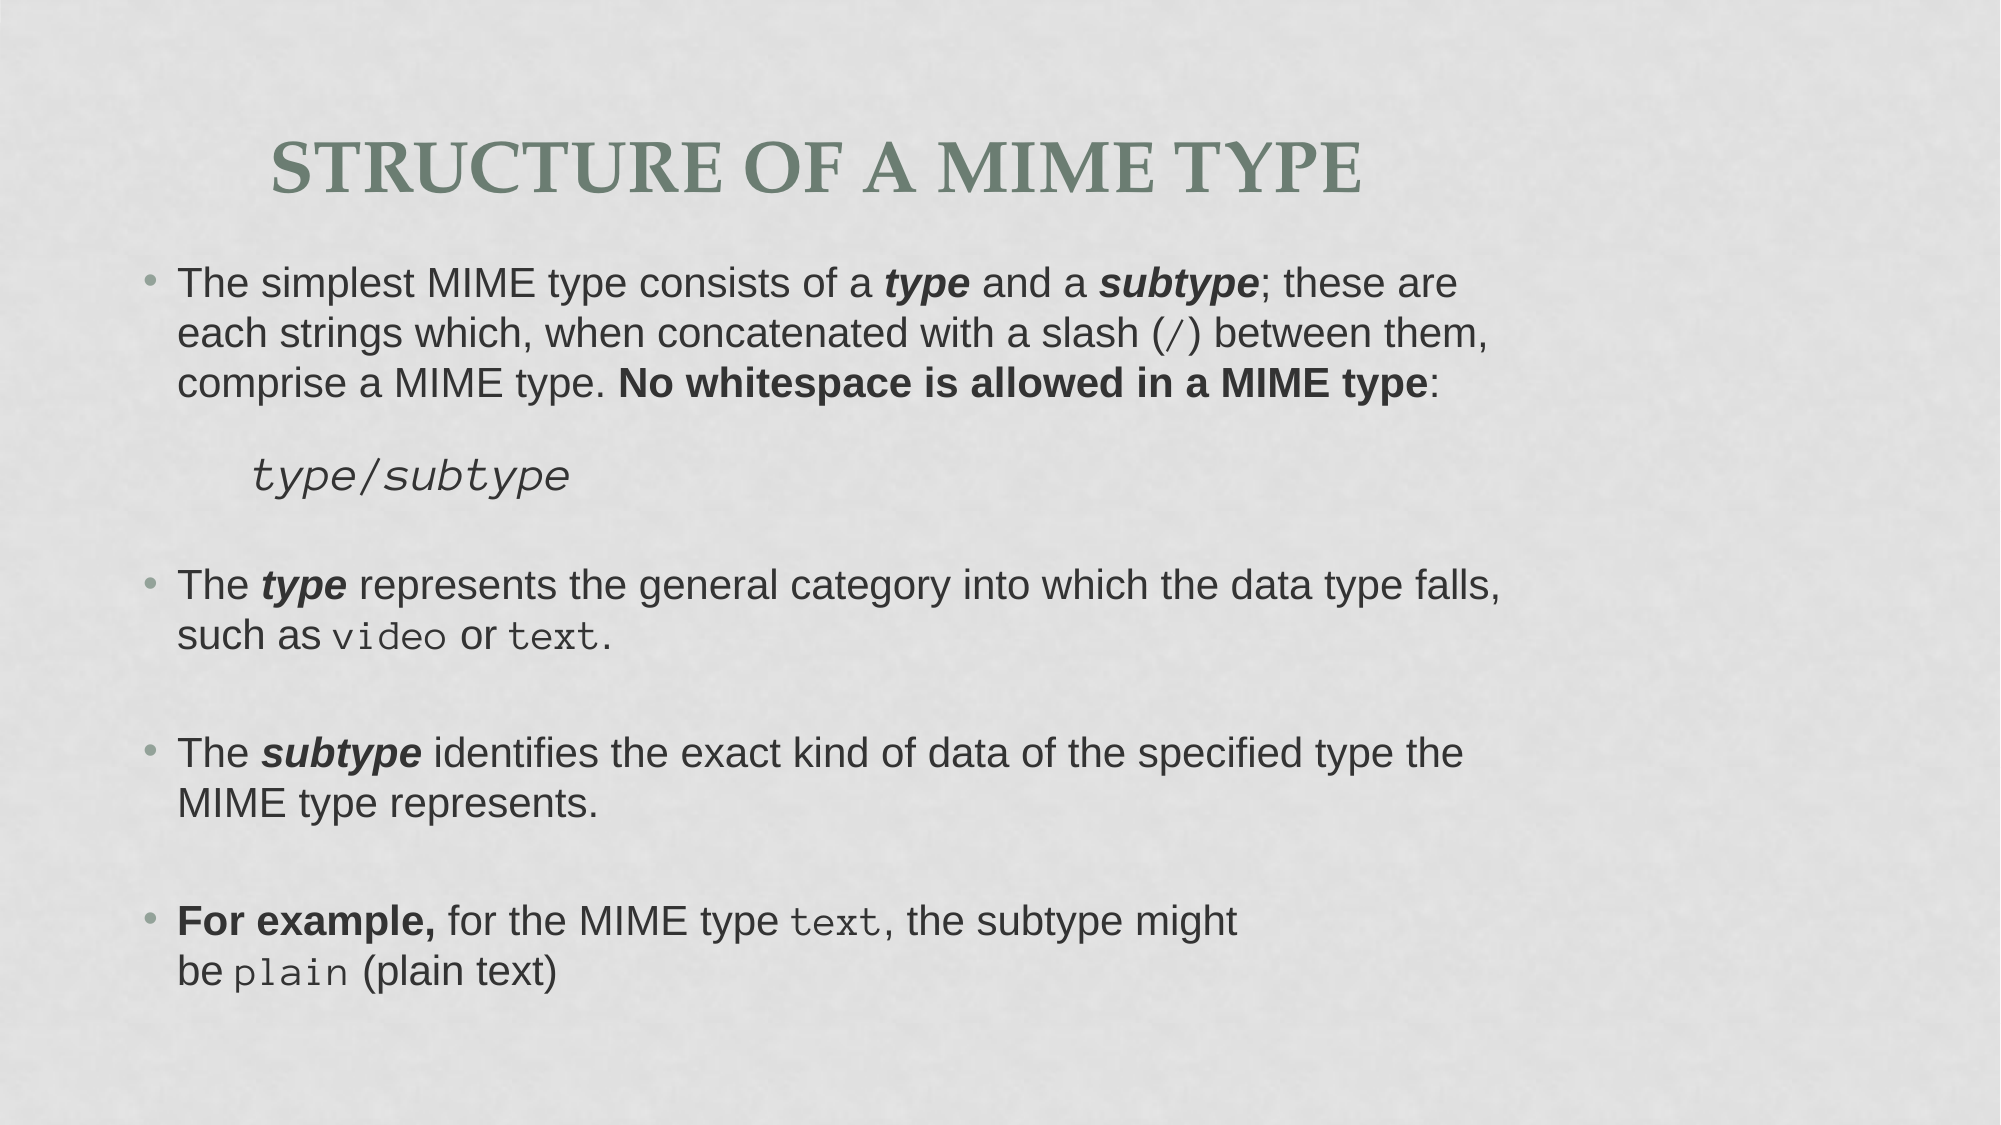

# Structure of a MIME type
The simplest MIME type consists of a type and a subtype; these are each strings which, when concatenated with a slash (/) between them, comprise a MIME type. No whitespace is allowed in a MIME type:

	type/subtype

The type represents the general category into which the data type falls, such as video or text.

The subtype identifies the exact kind of data of the specified type the MIME type represents.

For example, for the MIME type text, the subtype might be plain (plain text)

veena suresh,PESU